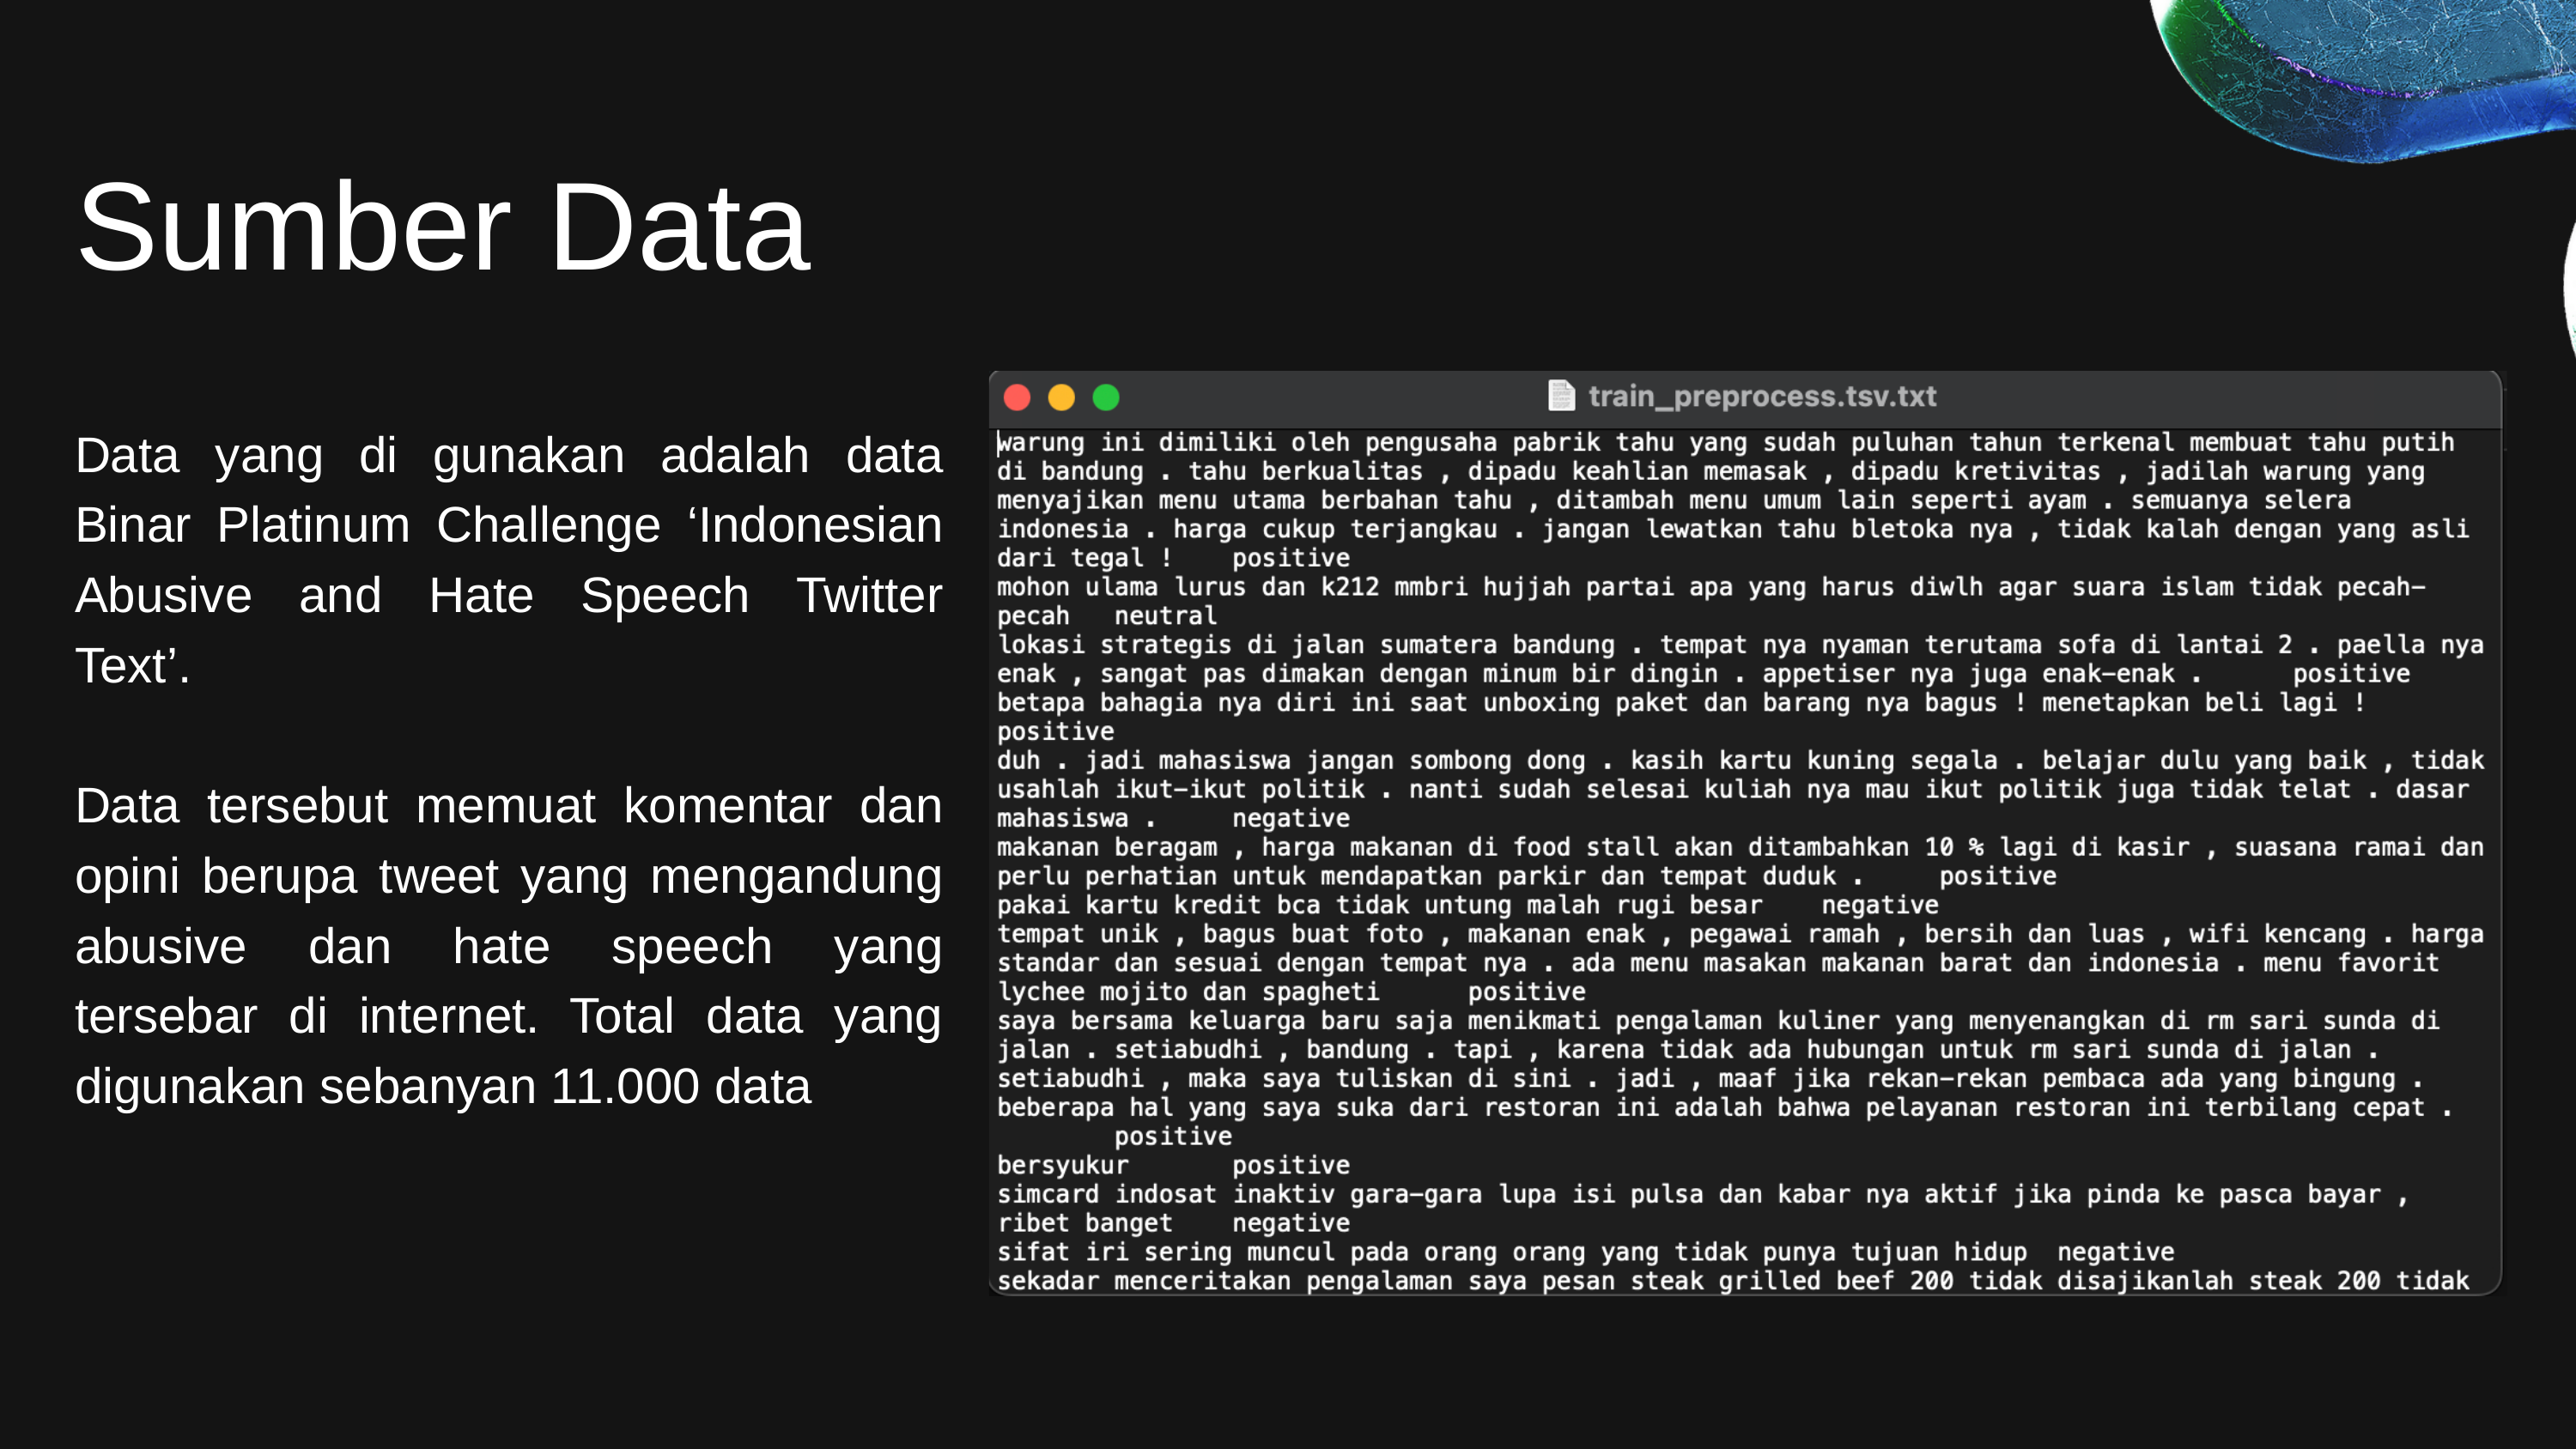

Sumber Data

Data yang di gunakan adalah data Binar Platinum Challenge ‘Indonesian Abusive and Hate Speech Twitter Text’.

Data tersebut memuat komentar dan opini berupa tweet yang mengandung abusive dan hate speech yang tersebar di internet. Total data yang digunakan sebanyan 11.000 data